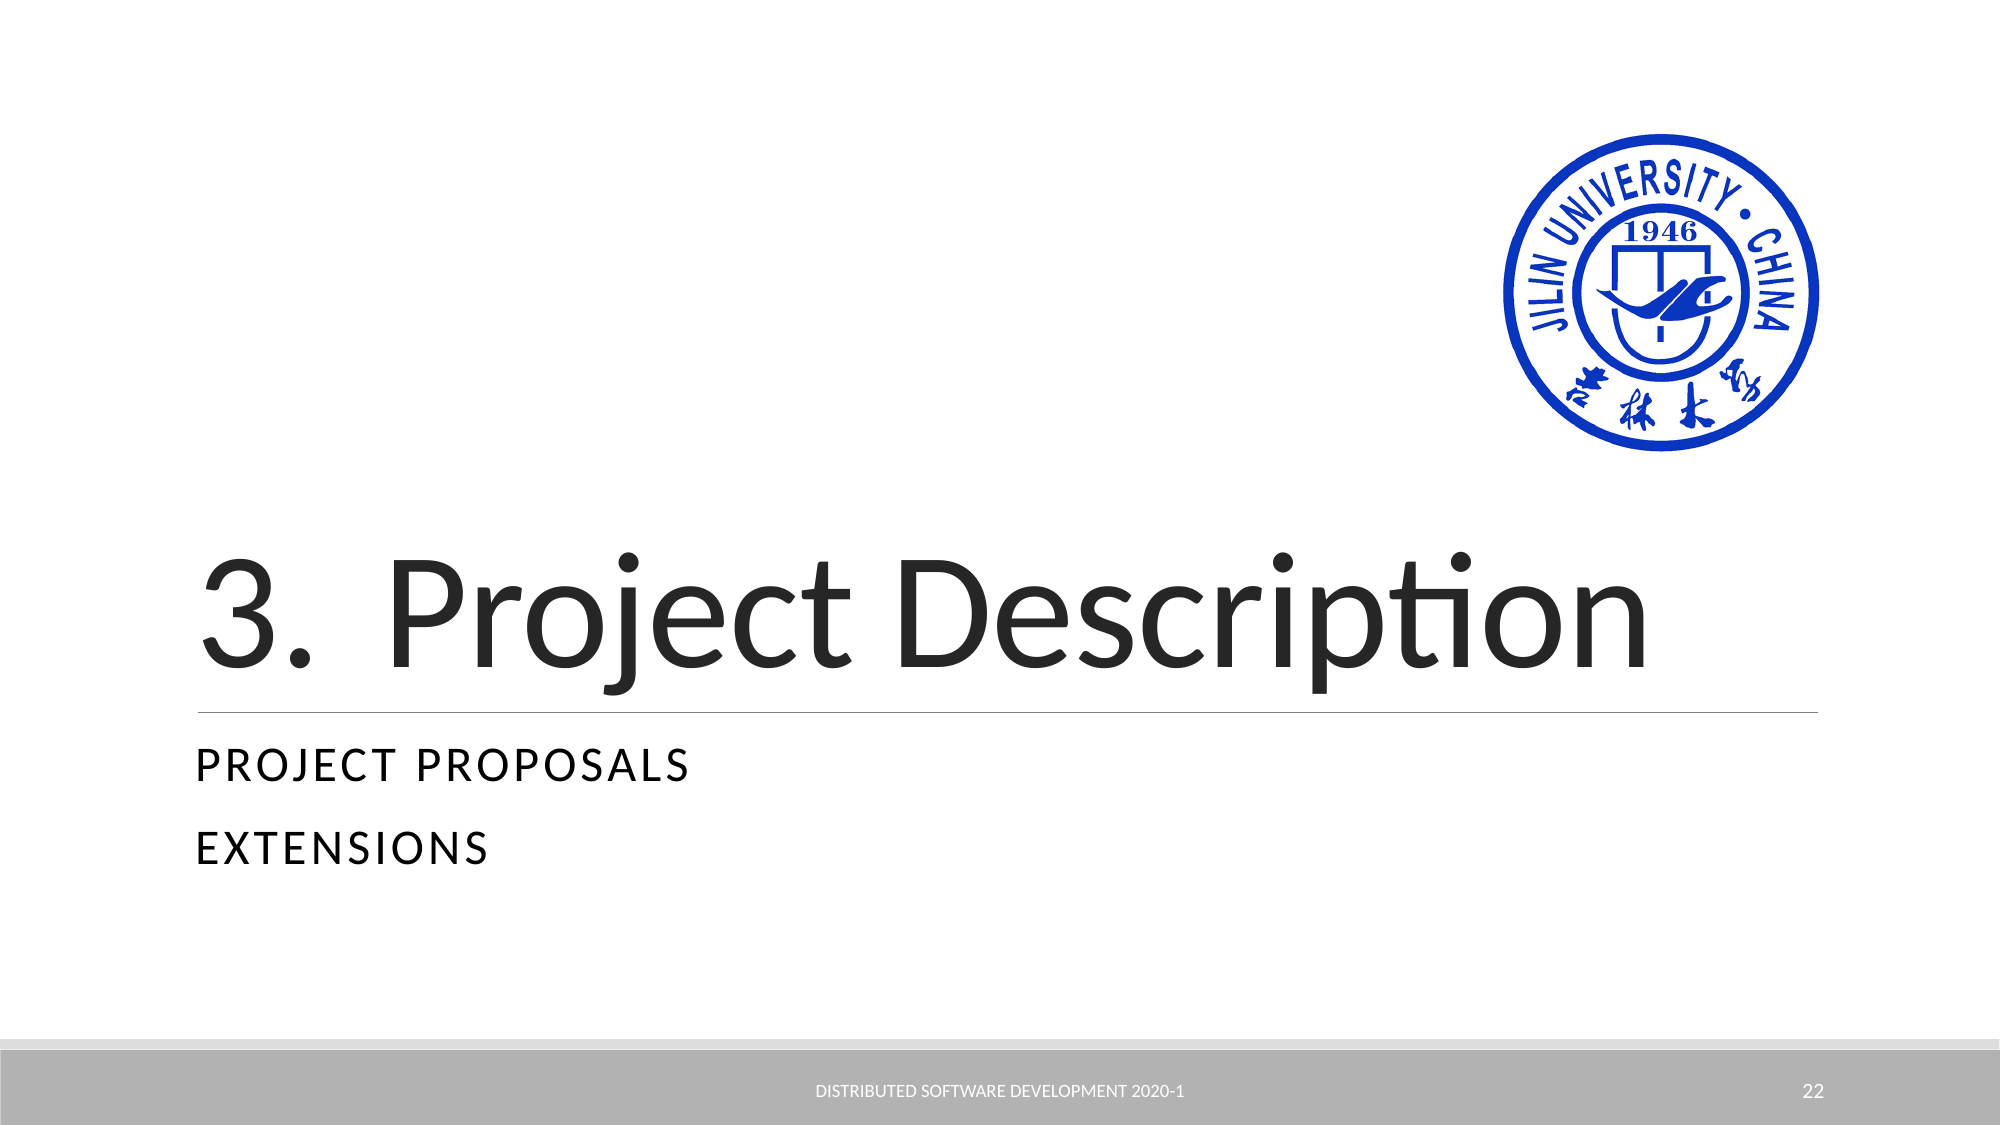

# Project Description
Project proposals
Extensions
Distributed Software Development 2020-1
22